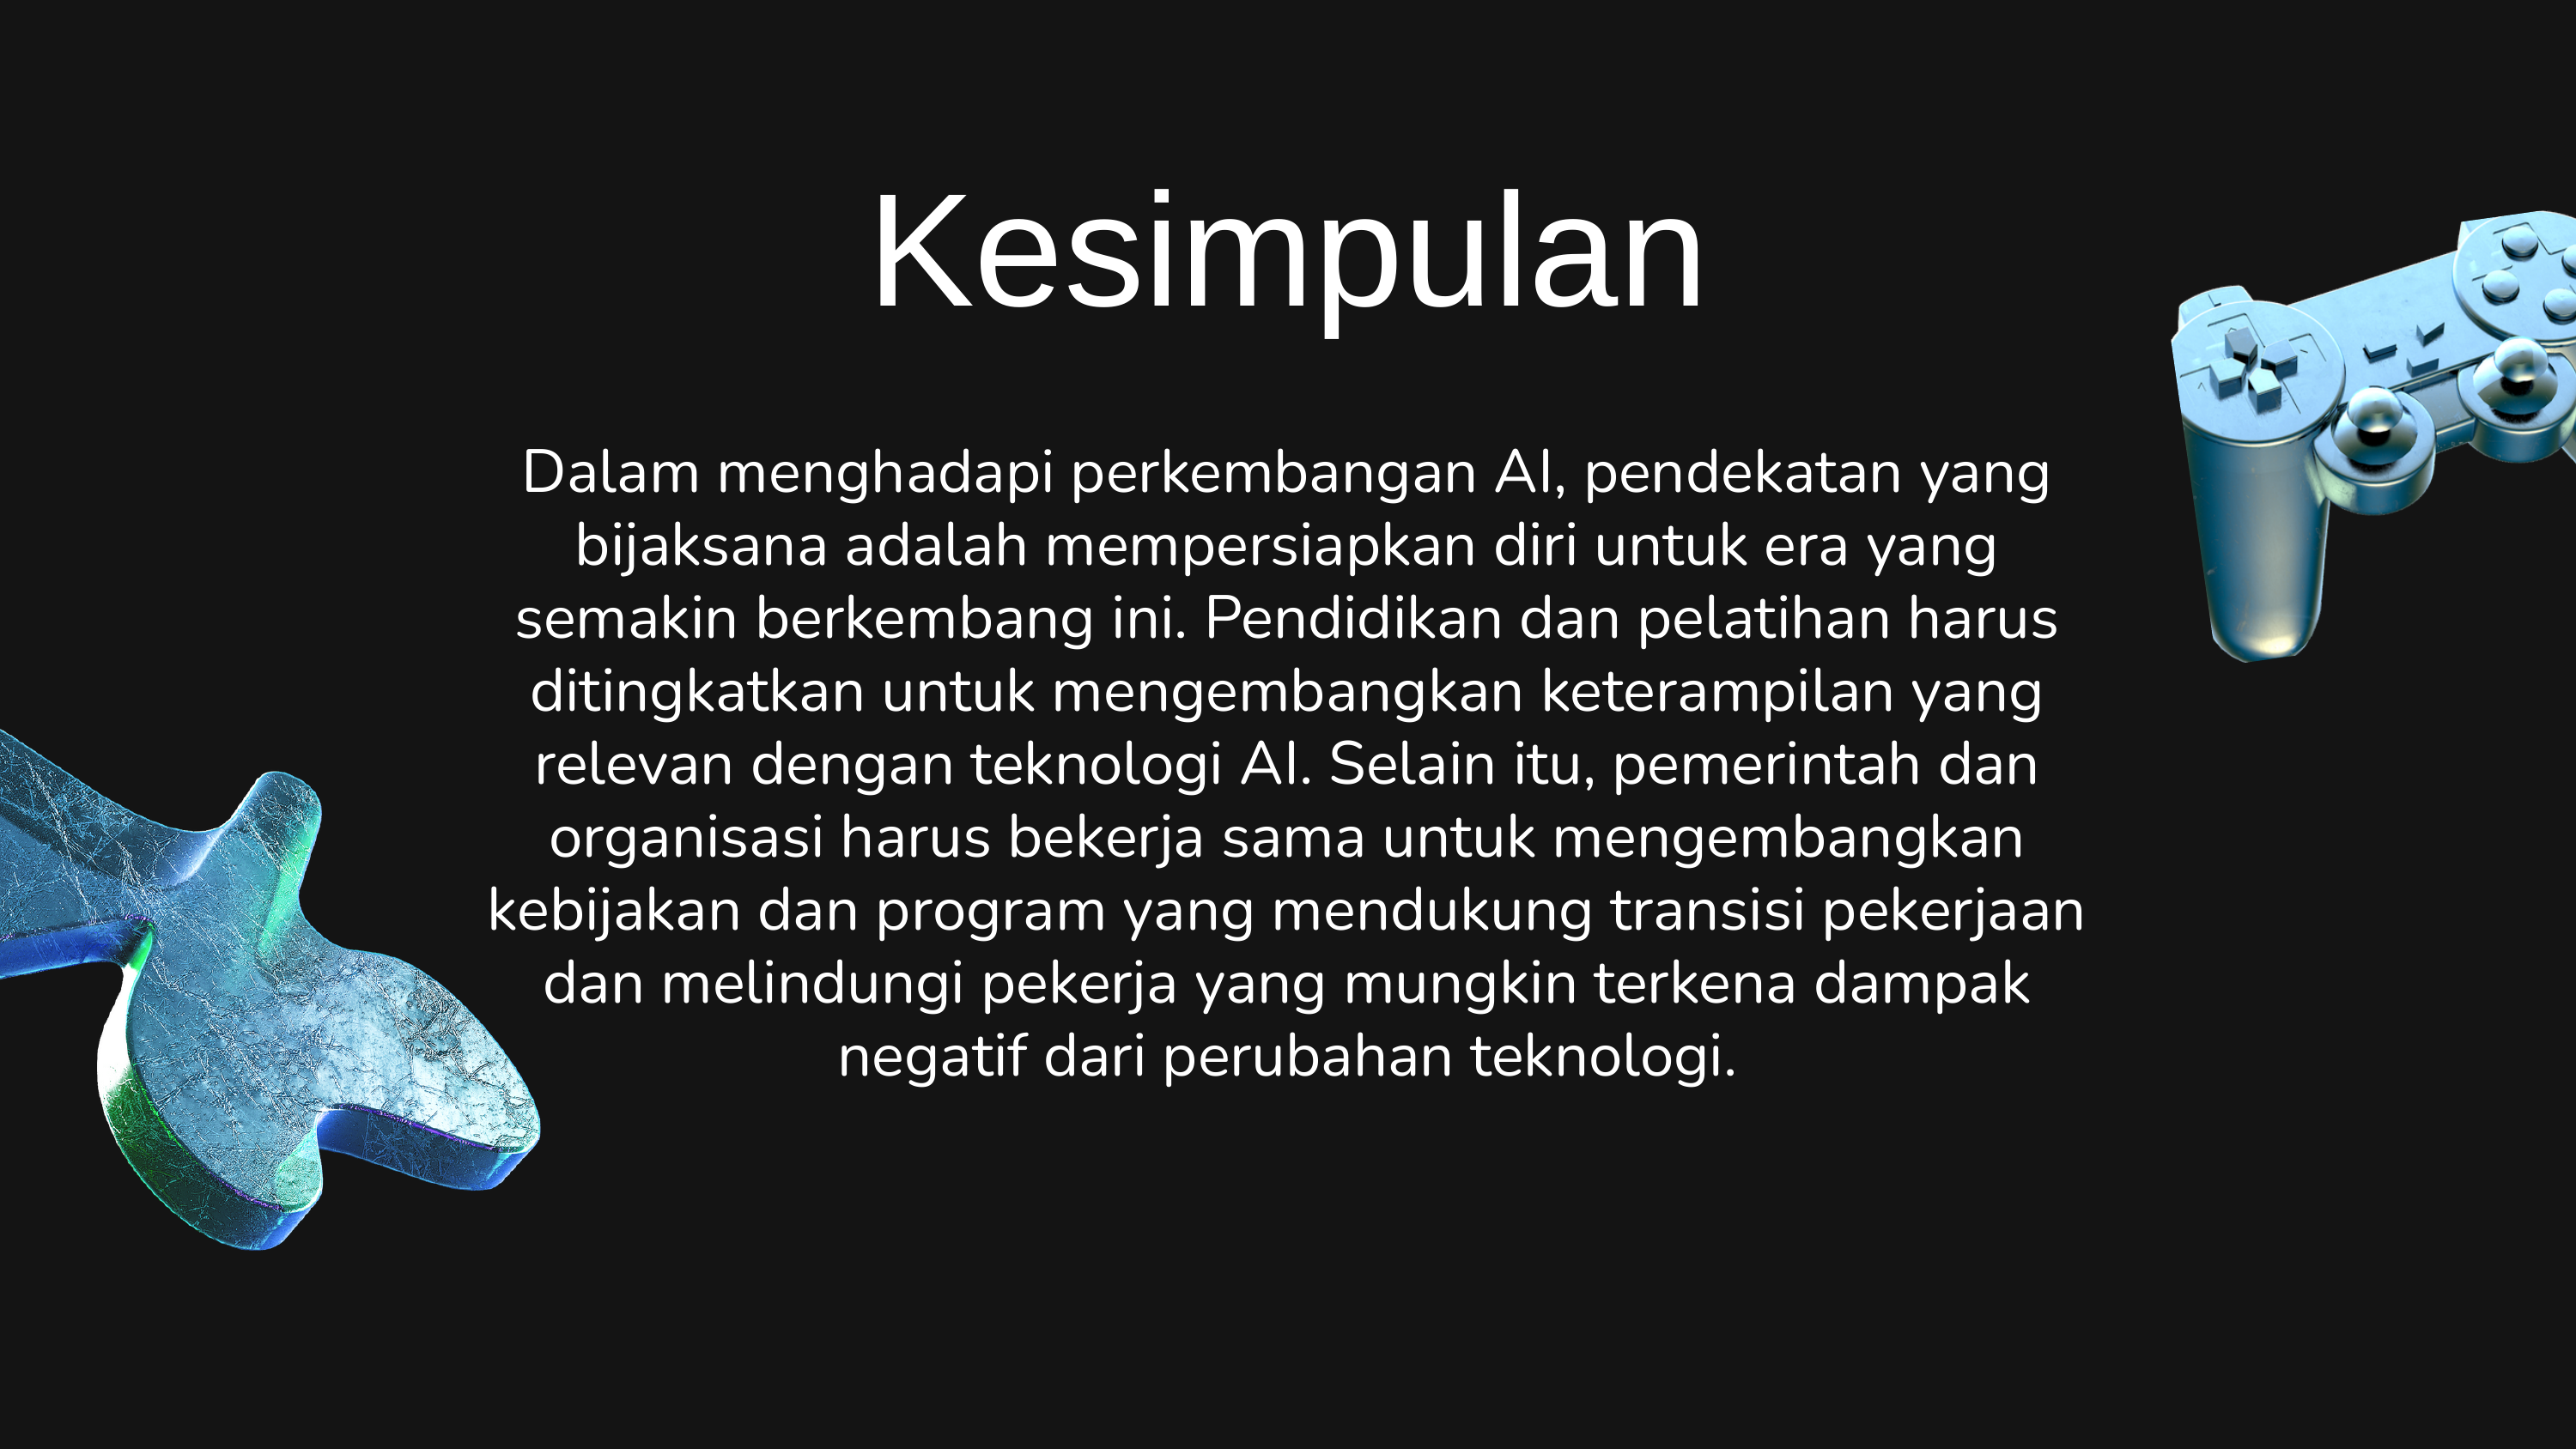

Kesimpulan

Dalam menghadapi perkembangan AI, pendekatan yang bijaksana adalah mempersiapkan diri untuk era yang semakin berkembang ini. Pendidikan dan pelatihan harus ditingkatkan untuk mengembangkan keterampilan yang relevan dengan teknologi AI. Selain itu, pemerintah dan organisasi harus bekerja sama untuk mengembangkan kebijakan dan program yang mendukung transisi pekerjaan dan melindungi pekerja yang mungkin terkena dampak negatif dari perubahan teknologi.